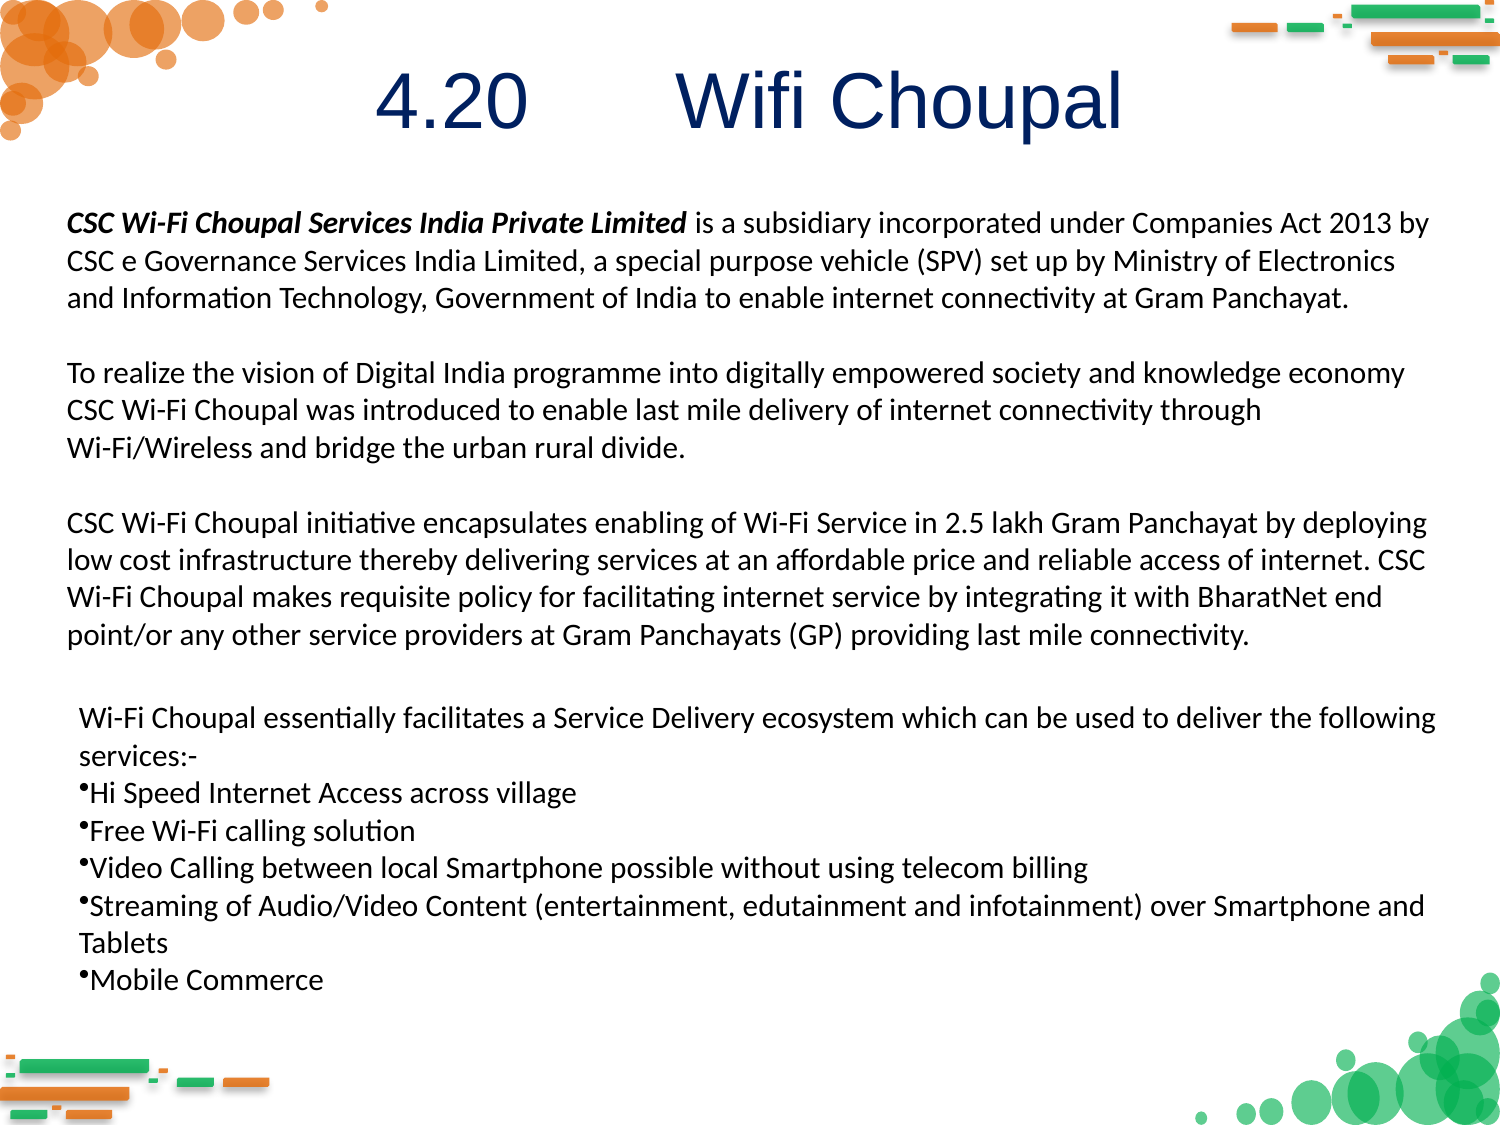

# 4.20	Wifi Choupal
CSC Wi-Fi Choupal Services India Private Limited is a subsidiary incorporated under Companies Act 2013 by CSC e Governance Services India Limited, a special purpose vehicle (SPV) set up by Ministry of Electronics and Information Technology, Government of India to enable internet connectivity at Gram Panchayat.

To realize the vision of Digital India programme into digitally empowered society and knowledge economy CSC Wi-Fi Choupal was introduced to enable last mile delivery of internet connectivity through Wi-Fi/Wireless and bridge the urban rural divide.

CSC Wi-Fi Choupal initiative encapsulates enabling of Wi-Fi Service in 2.5 lakh Gram Panchayat by deploying low cost infrastructure thereby delivering services at an affordable price and reliable access of internet. CSC Wi-Fi Choupal makes requisite policy for facilitating internet service by integrating it with BharatNet end point/or any other service providers at Gram Panchayats (GP) providing last mile connectivity.

Wi-Fi Choupal essentially facilitates a Service Delivery ecosystem which can be used to deliver the following services:-
Hi Speed Internet Access across village
Free Wi-Fi calling solution
Video Calling between local Smartphone possible without using telecom billing
Streaming of Audio/Video Content (entertainment, edutainment and infotainment) over Smartphone and Tablets
Mobile Commerce